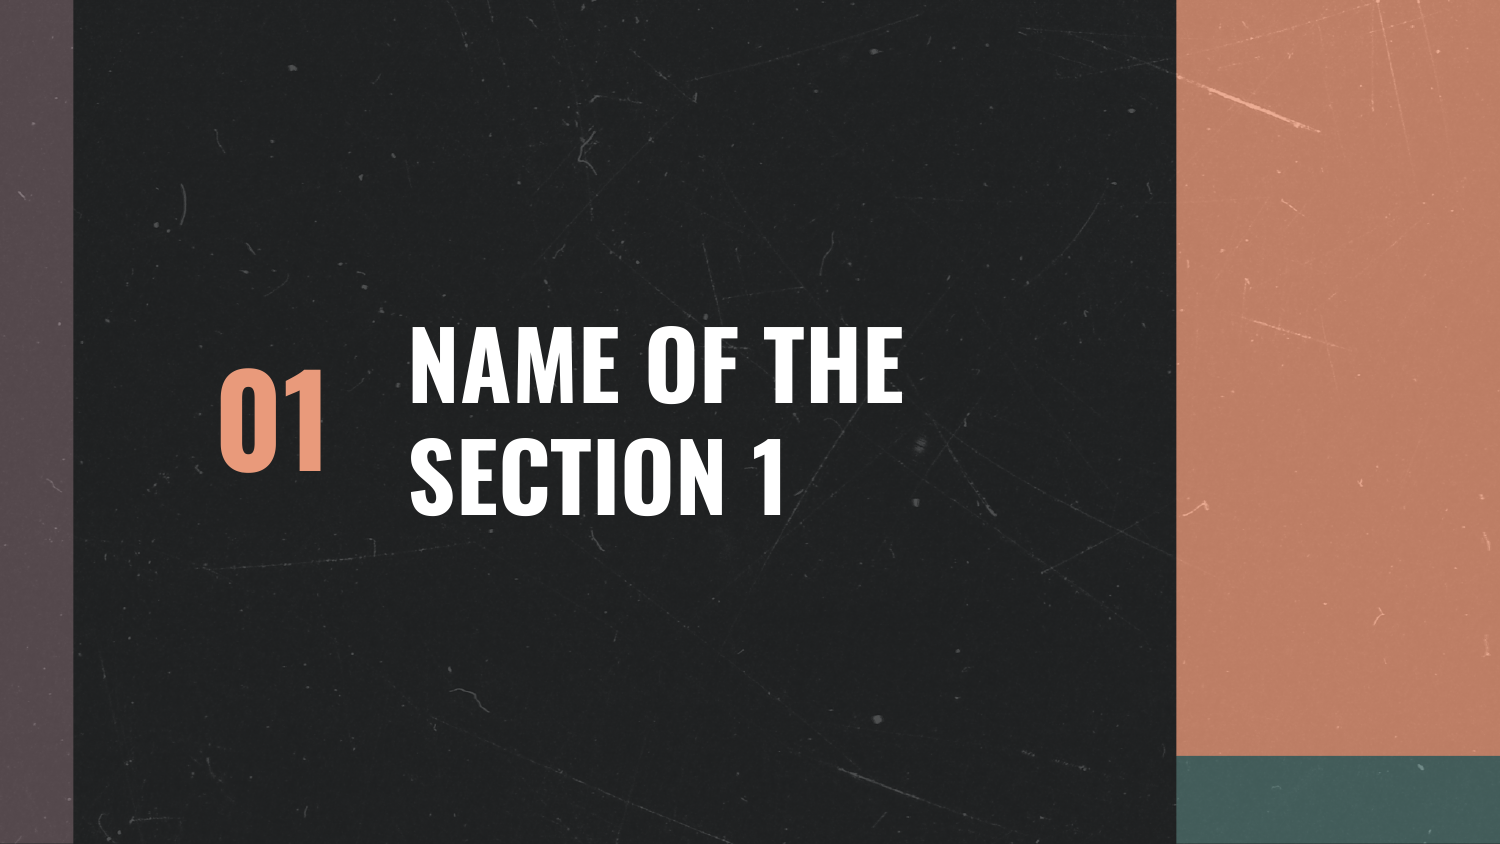

# NAME OF THE SECTION 1
01